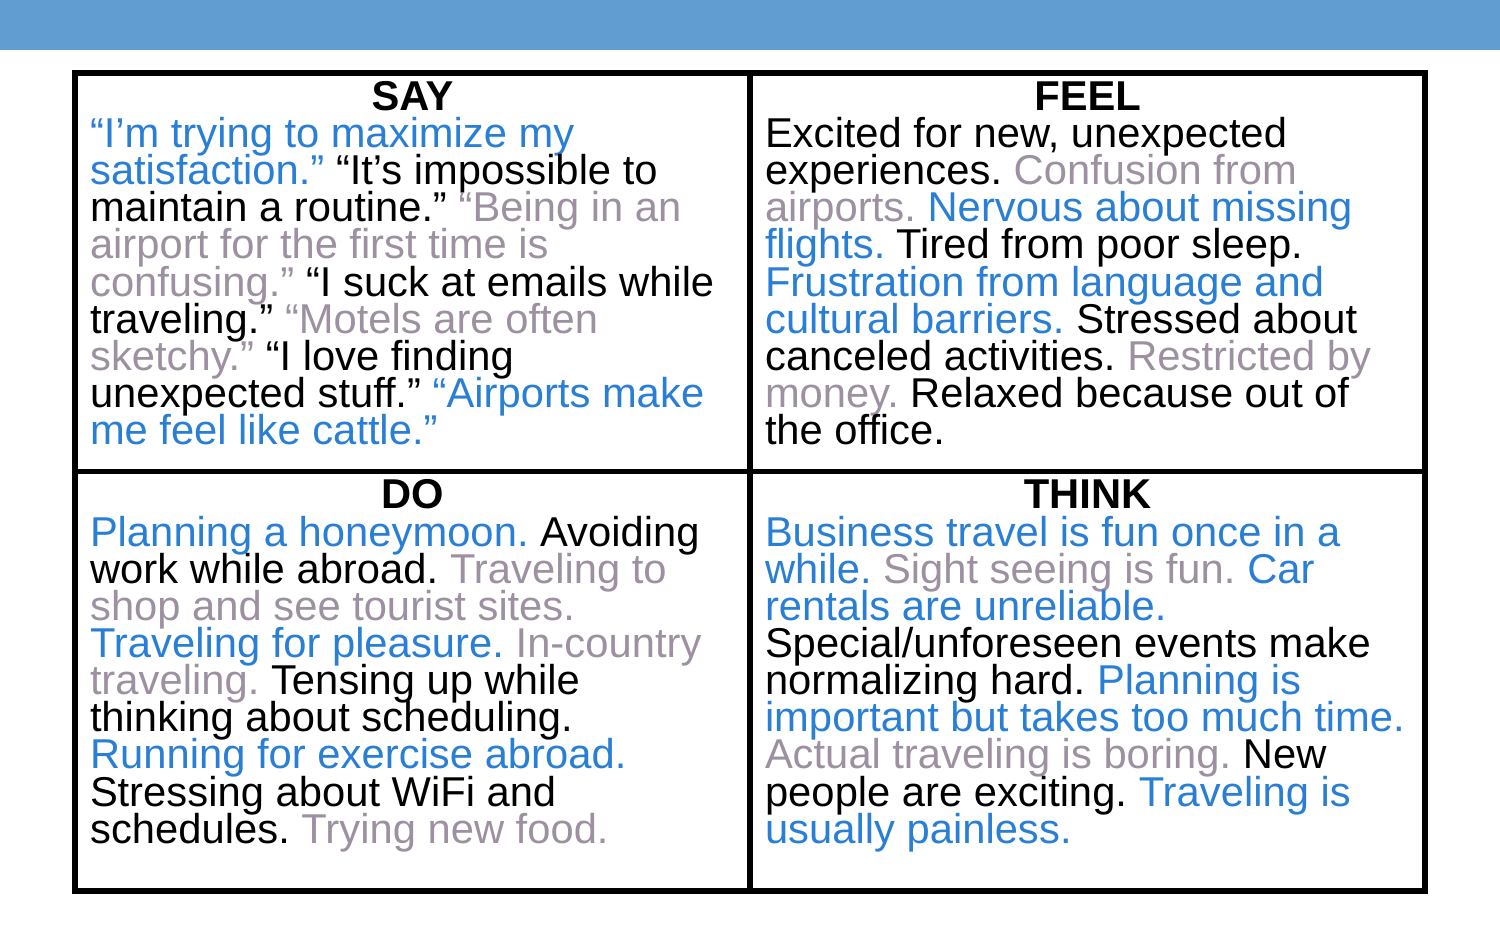

| SAY “I’m trying to maximize my satisfaction.” “It’s impossible to maintain a routine.” “Being in an airport for the first time is confusing.” “I suck at emails while traveling.” “Motels are often sketchy.” “I love finding unexpected stuff.” “Airports make me feel like cattle.” | FEEL Excited for new, unexpected experiences. Confusion from airports. Nervous about missing flights. Tired from poor sleep. Frustration from language and cultural barriers. Stressed about canceled activities. Restricted by money. Relaxed because out of the office. |
| --- | --- |
| DO Planning a honeymoon. Avoiding work while abroad. Traveling to shop and see tourist sites. Traveling for pleasure. In-country traveling. Tensing up while thinking about scheduling. Running for exercise abroad. Stressing about WiFi and schedules. Trying new food. | THINK Business travel is fun once in a while. Sight seeing is fun. Car rentals are unreliable. Special/unforeseen events make normalizing hard. Planning is important but takes too much time. Actual traveling is boring. New people are exciting. Traveling is usually painless. |